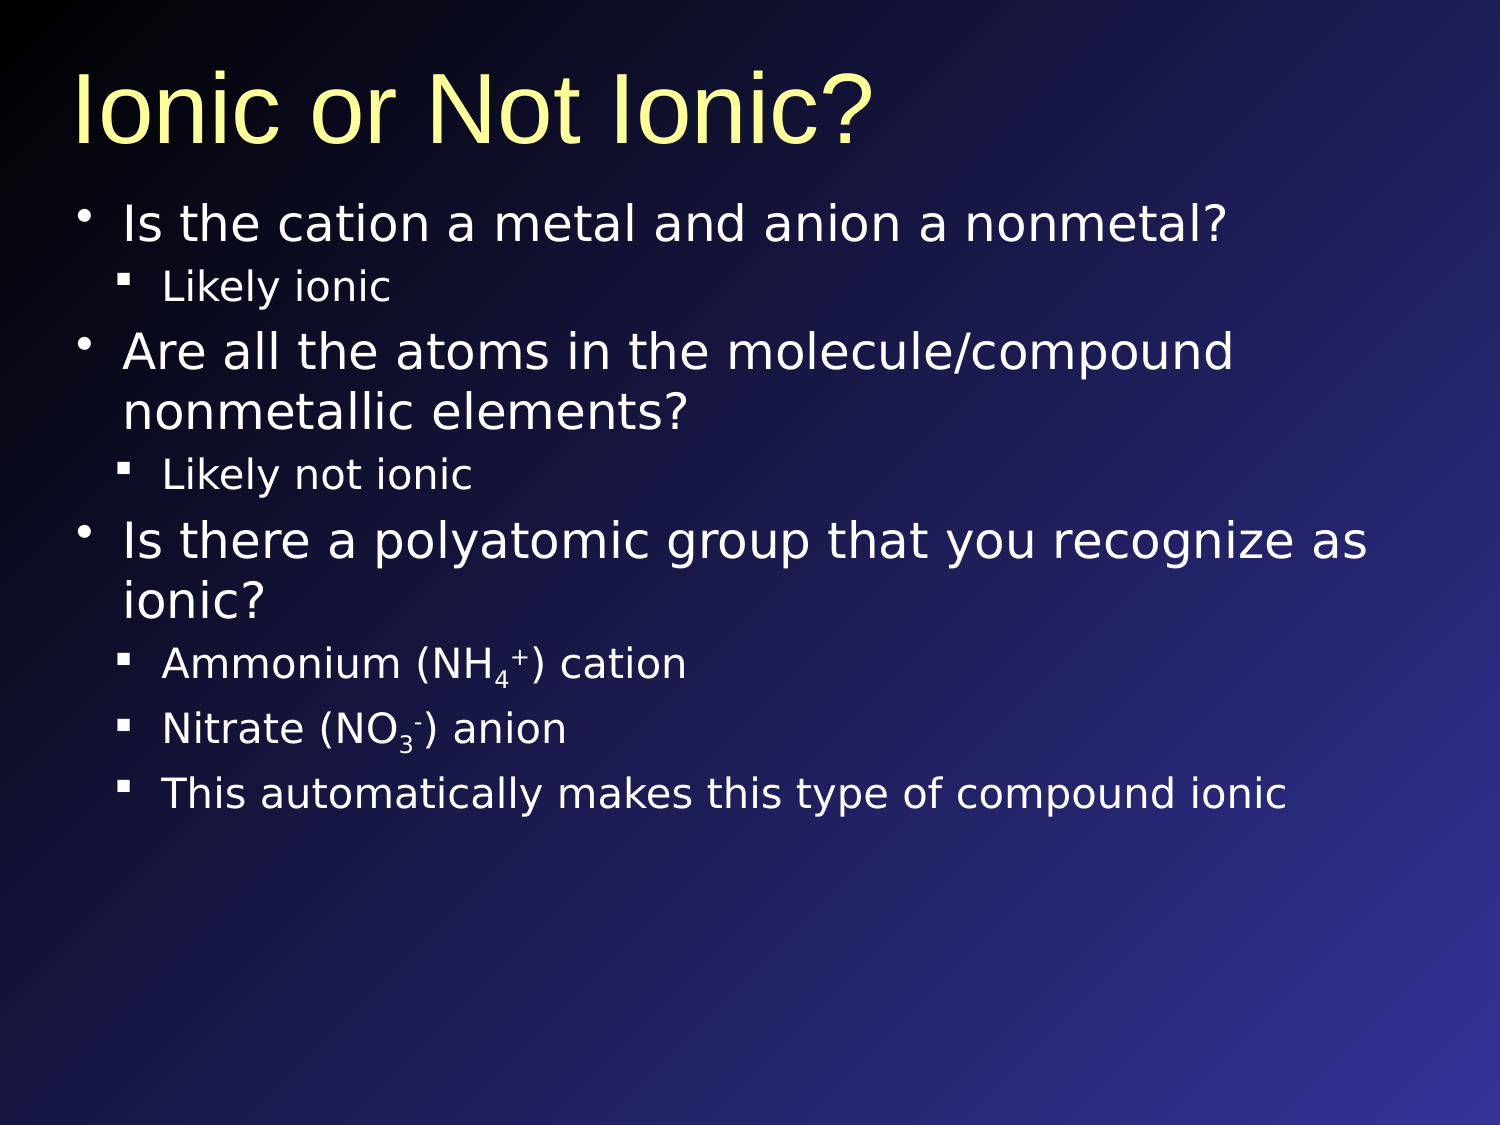

# Ionic or Not Ionic?
Is the cation a metal and anion a nonmetal?
Likely ionic
Are all the atoms in the molecule/compound nonmetallic elements?
Likely not ionic
Is there a polyatomic group that you recognize as ionic?
Ammonium (NH4+) cation
Nitrate (NO3-) anion
This automatically makes this type of compound ionic